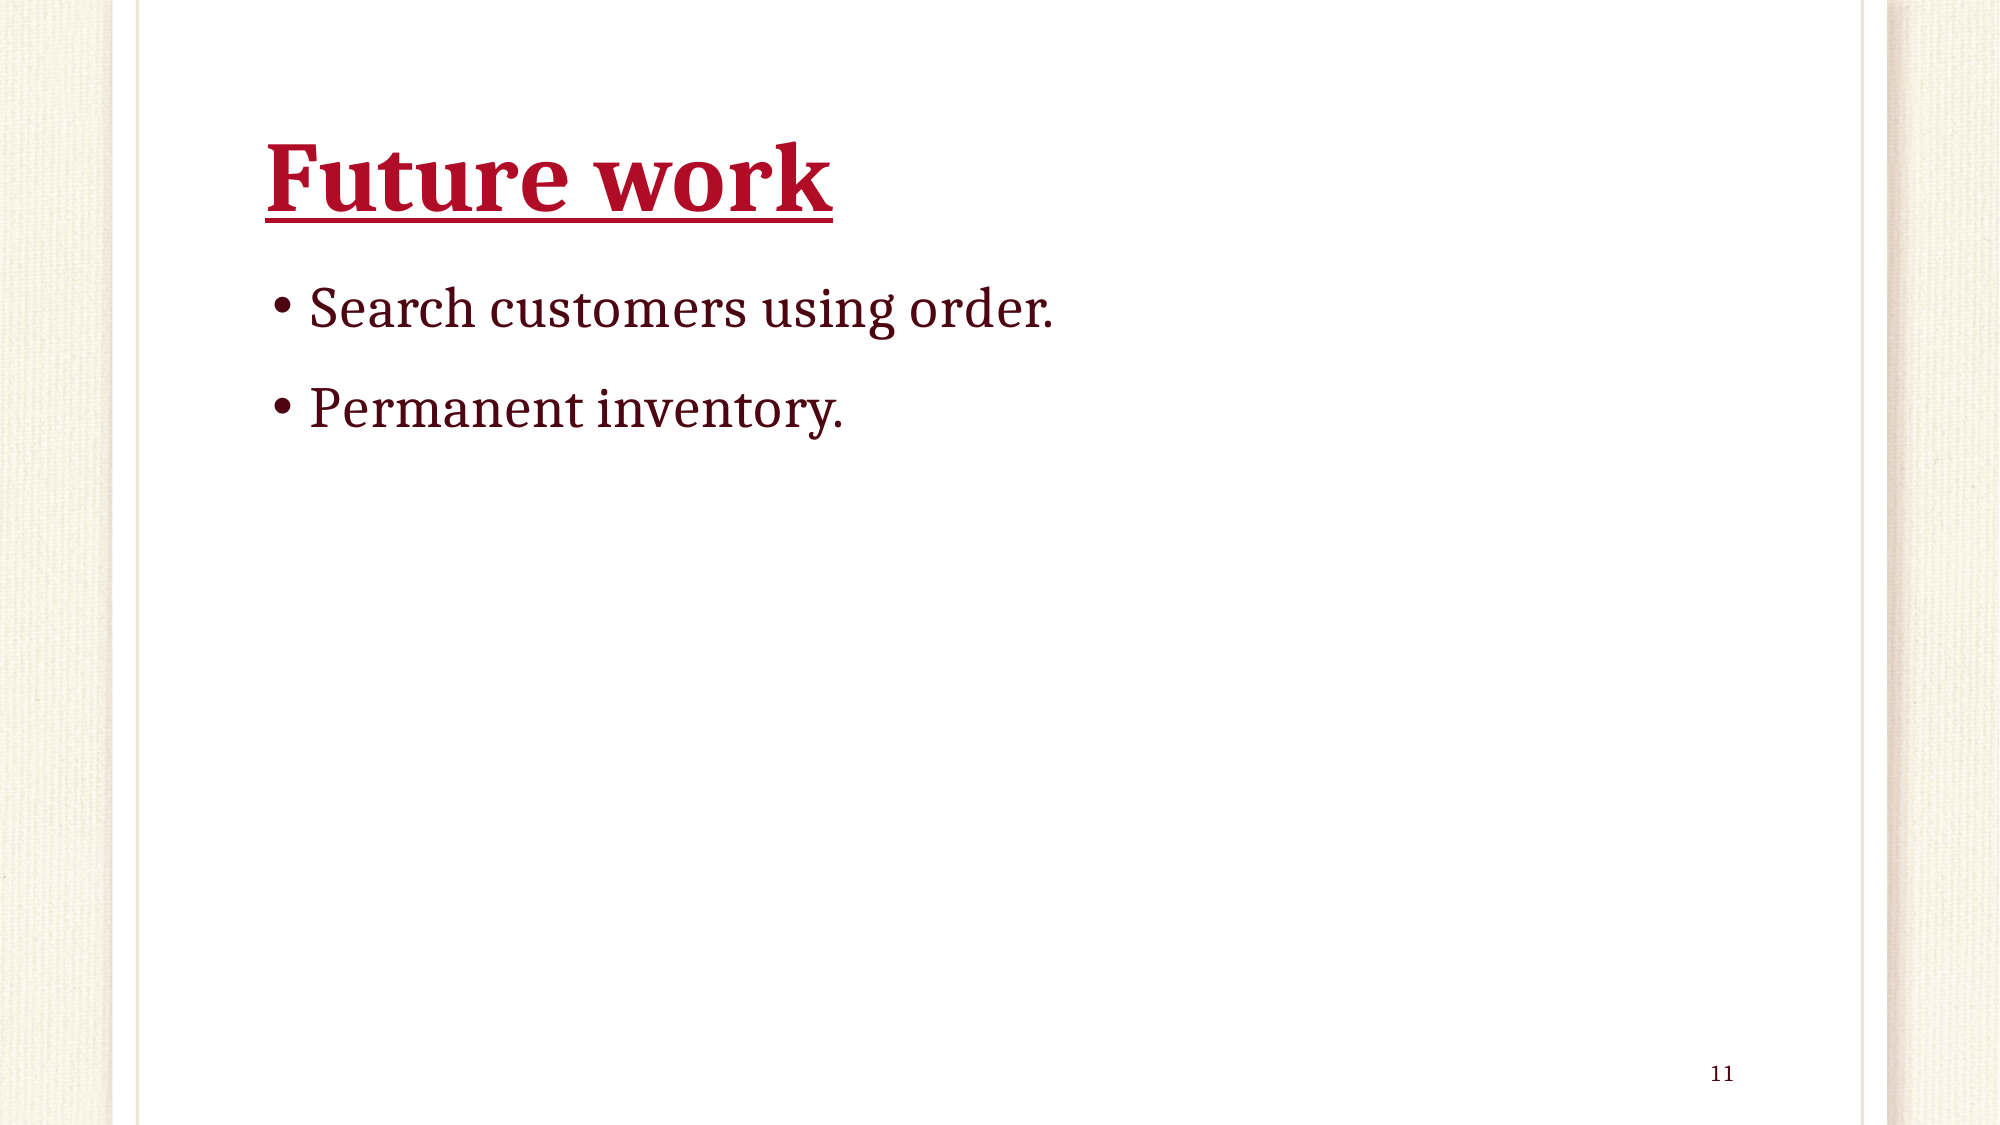

# Future work
Search customers using order.
Permanent inventory.

11